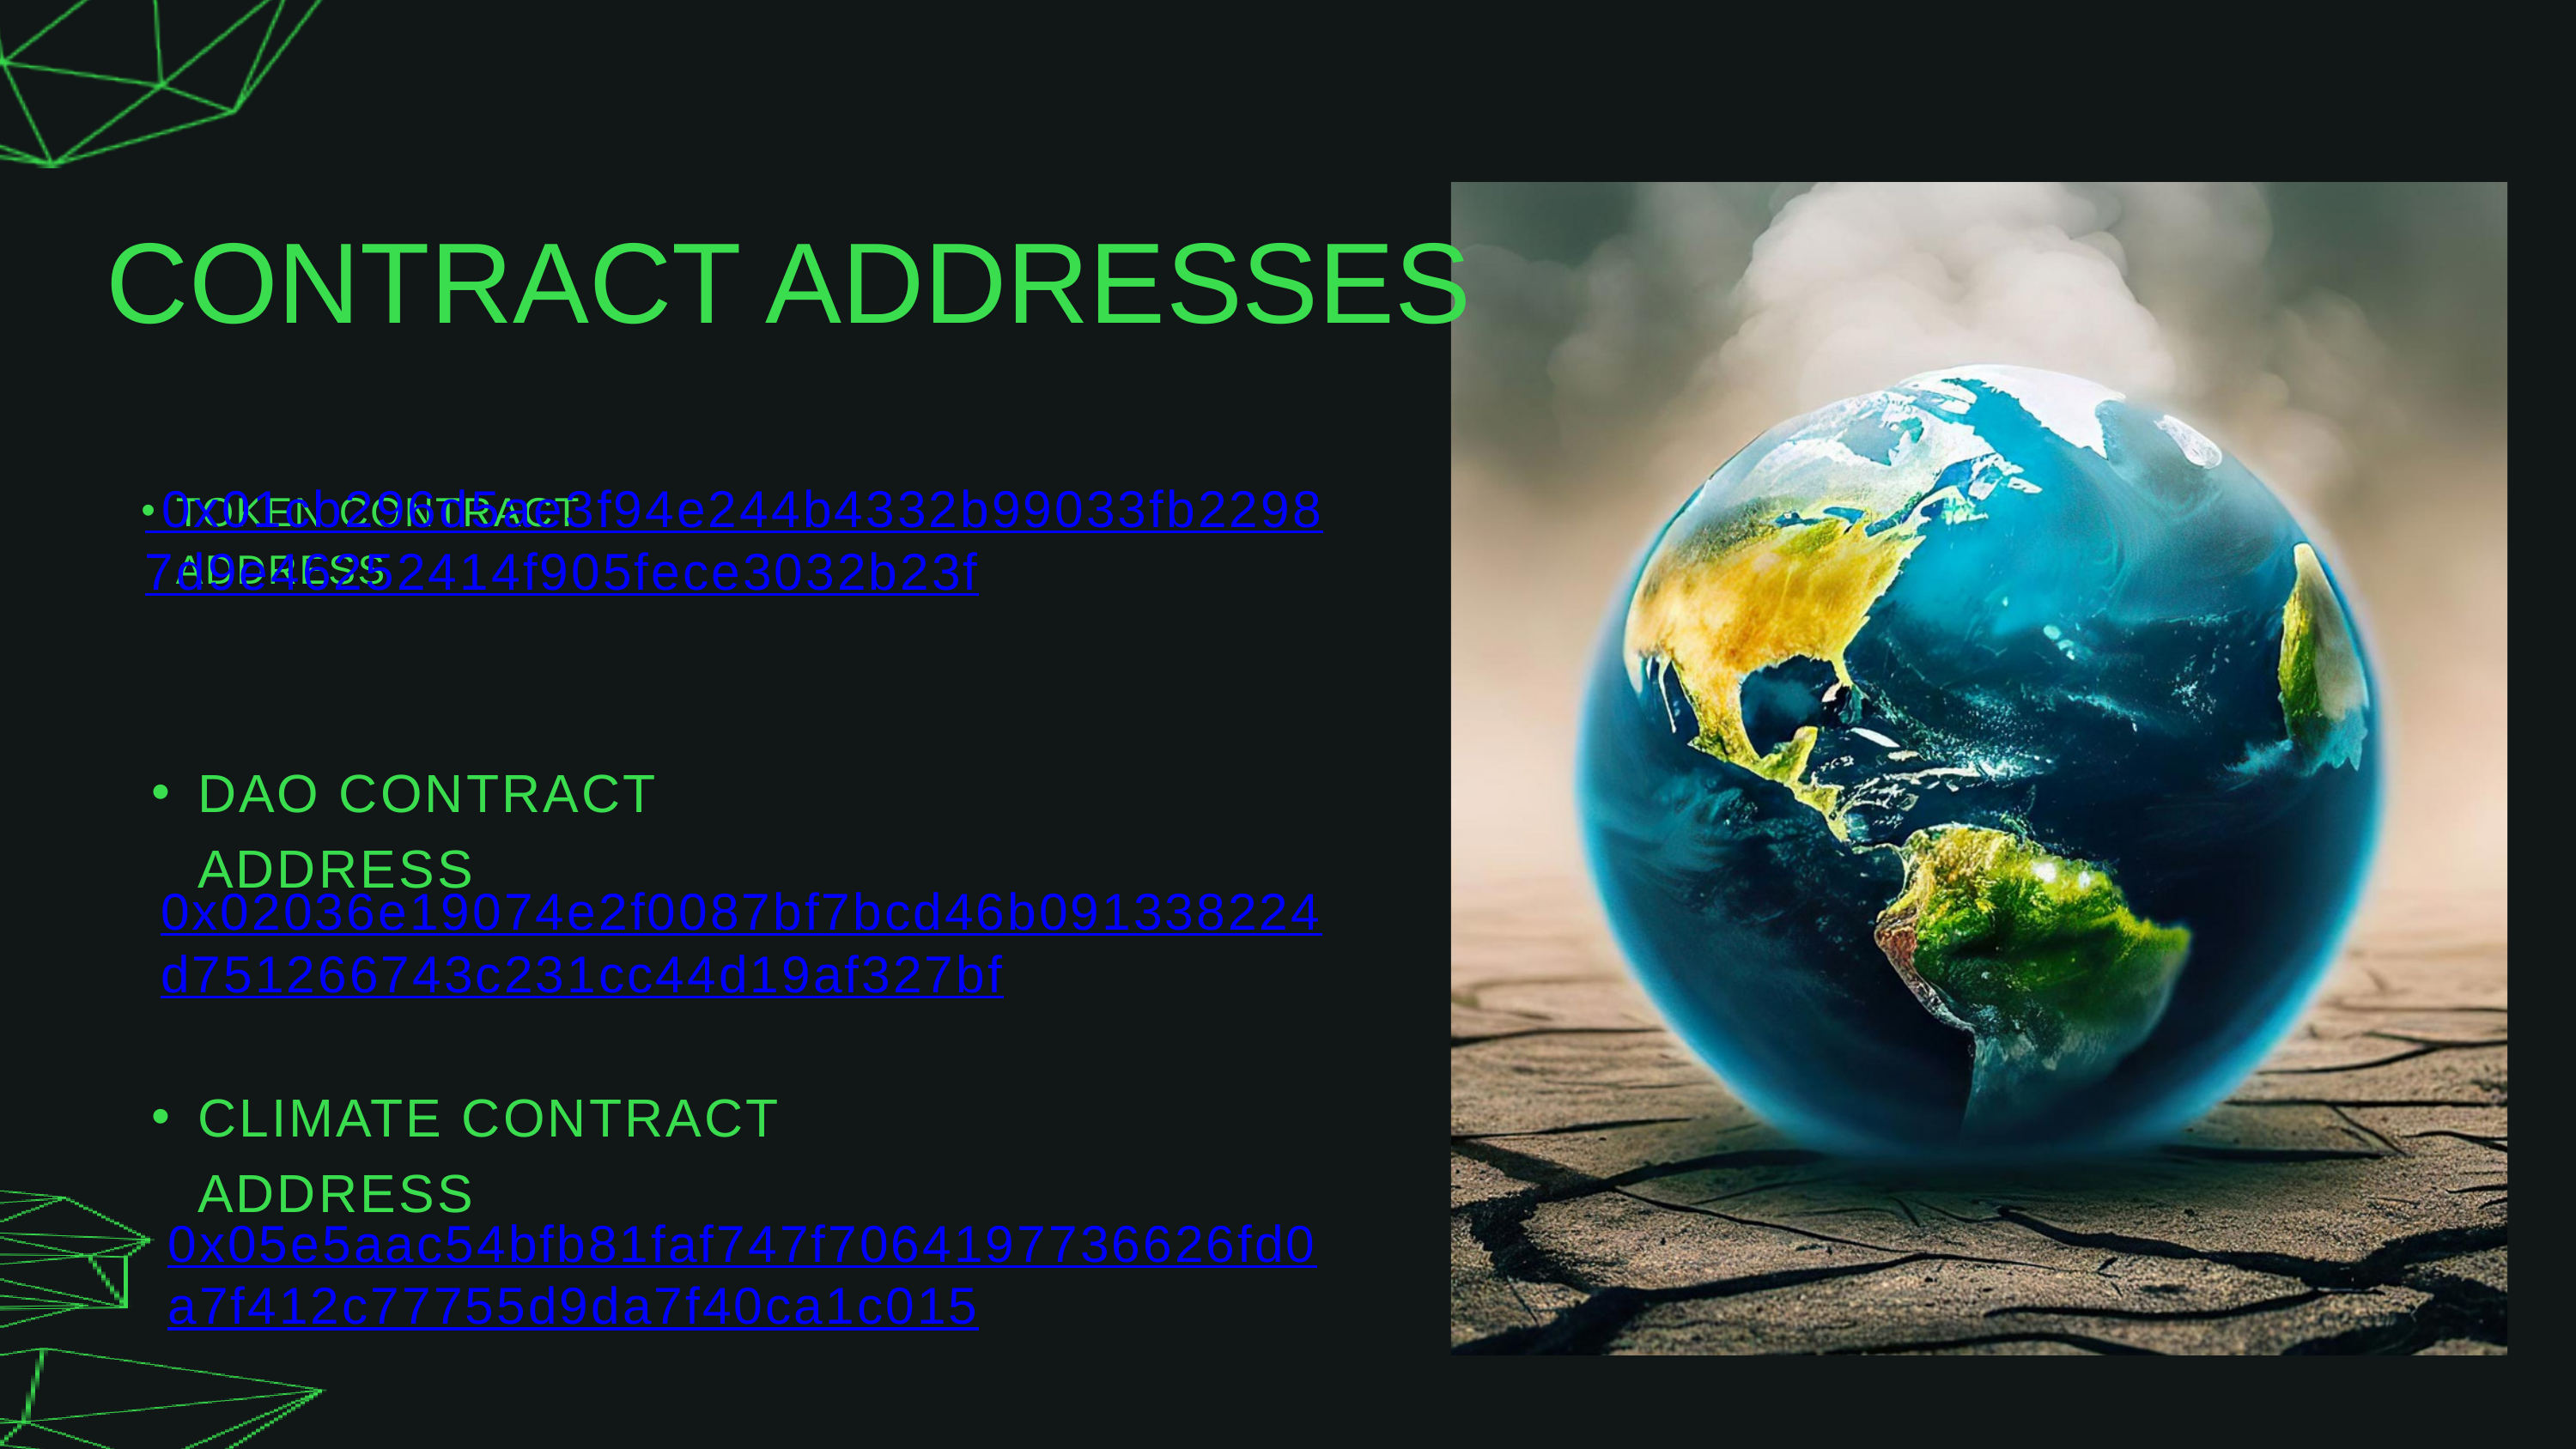

CONTRACT ADDRESSES
 0x01cb296d5ae3f94e244b4332b99033fb22987d9e46252414f905fece3032b23f
TOKEN CONTRACT ADDRESS
DAO CONTRACT ADDRESS
0x02036e19074e2f0087bf7bcd46b091338224d751266743c231cc44d19af327bf

CLIMATE CONTRACT ADDRESS
0x05e5aac54bfb81faf747f7064197736626fd0a7f412c77755d9da7f40ca1c015